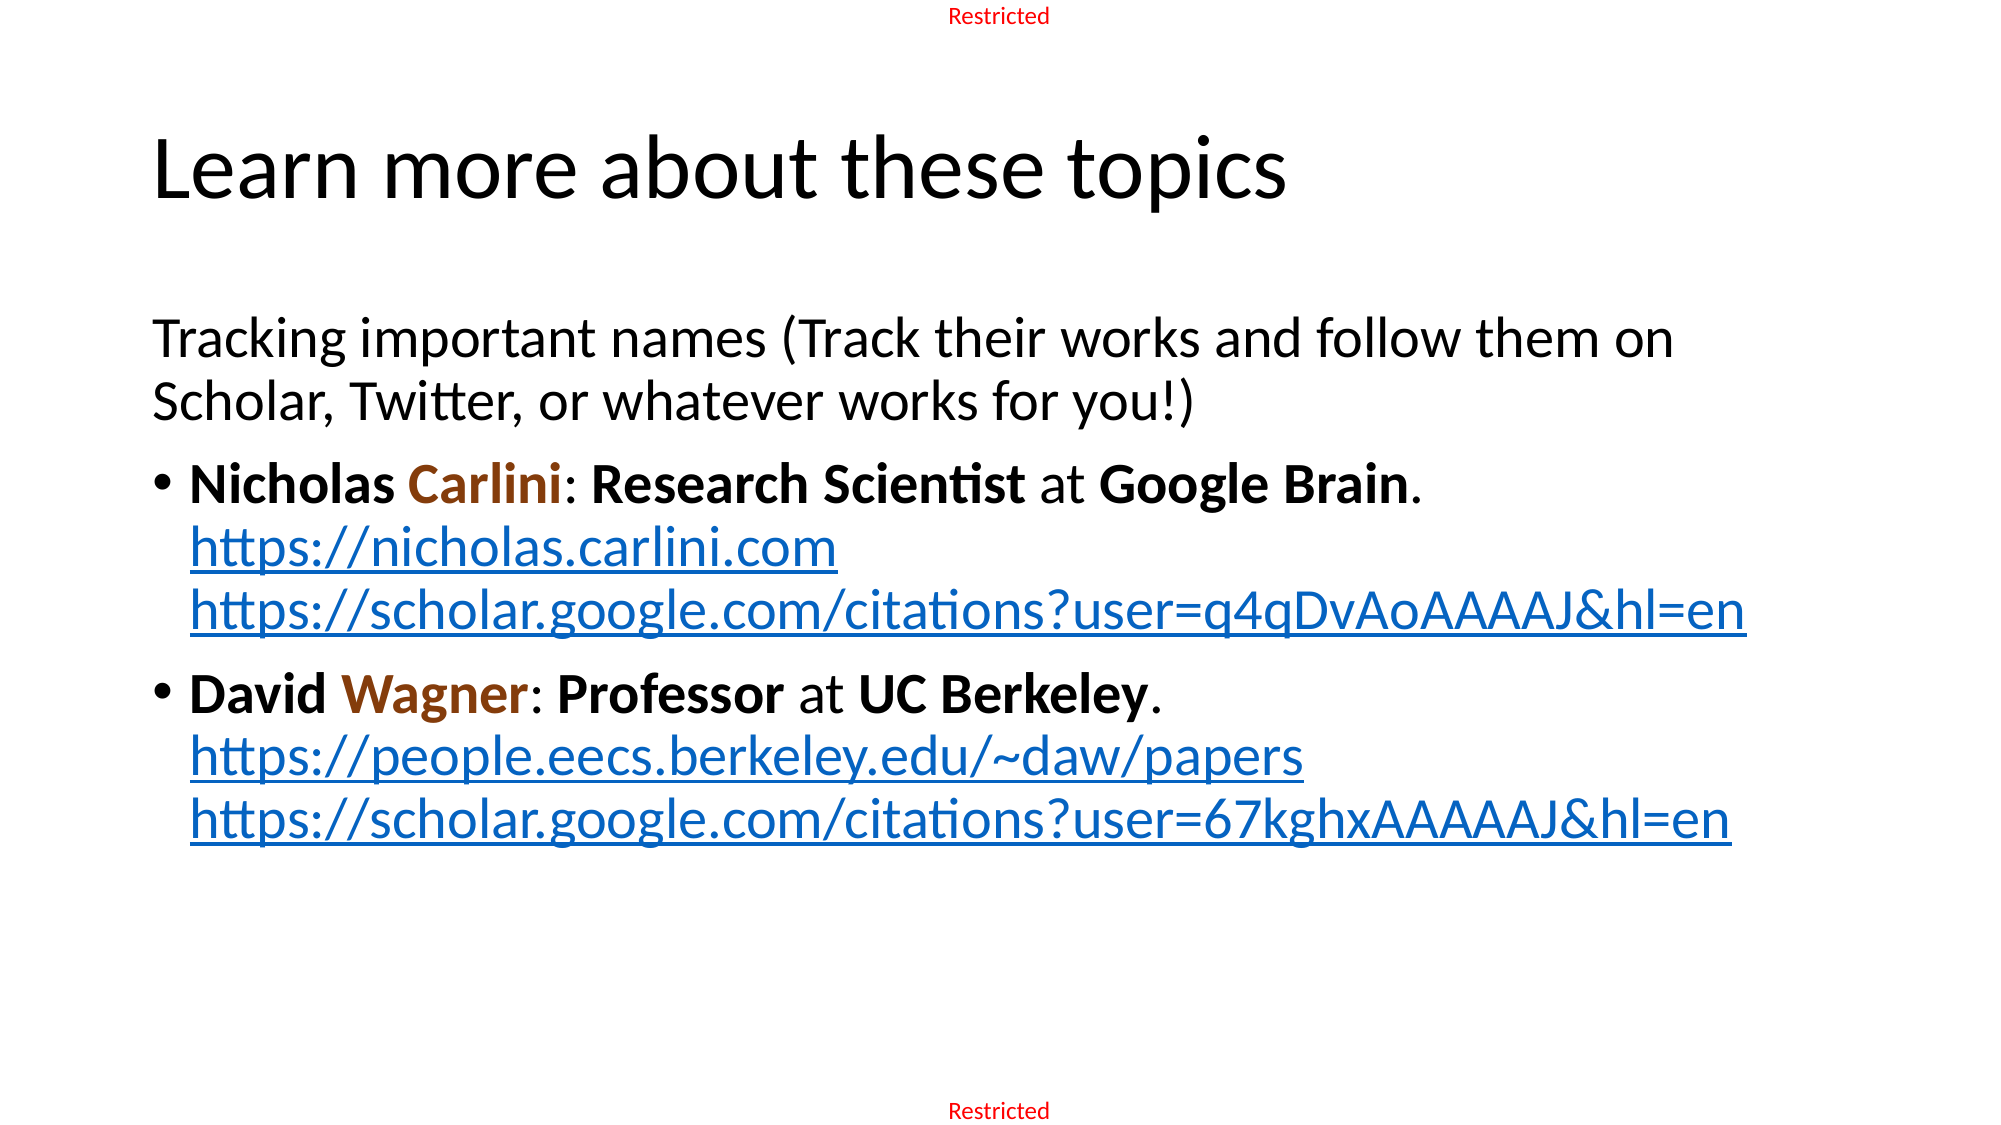

# Learn more about these topics
Tracking important names (Track their works and follow them on Scholar, Twitter, or whatever works for you!)
Nicholas Carlini: Research Scientist at Google Brain.
https://nicholas.carlini.com
https://scholar.google.com/citations?user=q4qDvAoAAAAJ&hl=en
David Wagner: Professor at UC Berkeley.
https://people.eecs.berkeley.edu/~daw/papers
https://scholar.google.com/citations?user=67kghxAAAAAJ&hl=en